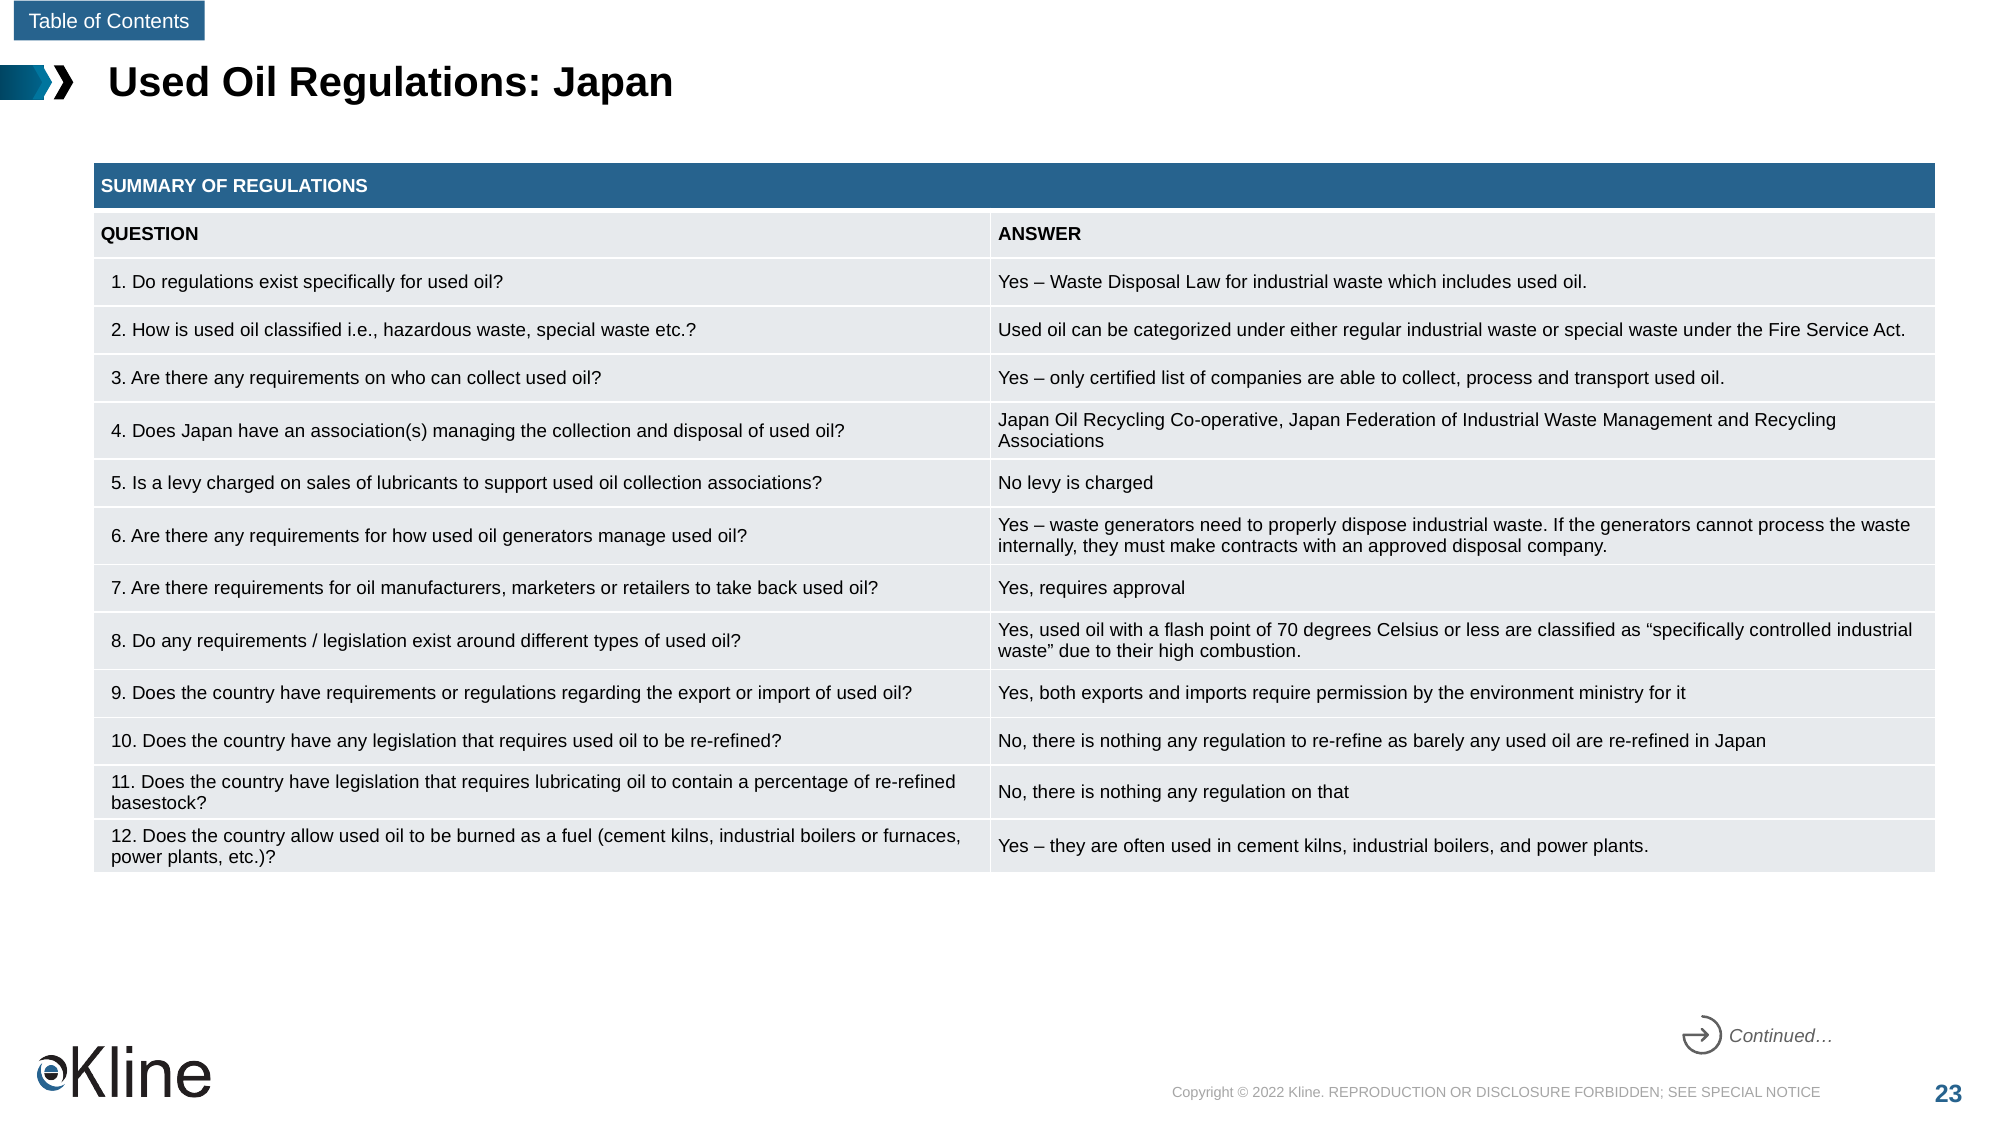

# Used Oil Regulations: Japan
| SUMMARY OF REGULATIONS |  |
| --- | --- |
| QUESTION | ANSWER |
| 1. Do regulations exist specifically for used oil? | Yes – Waste Disposal Law for industrial waste which includes used oil. |
| 2. How is used oil classified i.e., hazardous waste, special waste etc.? | Used oil can be categorized under either regular industrial waste or special waste under the Fire Service Act. |
| 3. Are there any requirements on who can collect used oil? | Yes – only certified list of companies are able to collect, process and transport used oil. |
| 4. Does Japan have an association(s) managing the collection and disposal of used oil? | Japan Oil Recycling Co-operative, Japan Federation of Industrial Waste Management and Recycling Associations |
| 5. Is a levy charged on sales of lubricants to support used oil collection associations? | No levy is charged |
| 6. Are there any requirements for how used oil generators manage used oil? | Yes – waste generators need to properly dispose industrial waste. If the generators cannot process the waste internally, they must make contracts with an approved disposal company. |
| 7. Are there requirements for oil manufacturers, marketers or retailers to take back used oil? | Yes, requires approval |
| 8. Do any requirements / legislation exist around different types of used oil? | Yes, used oil with a flash point of 70 degrees Celsius or less are classified as “specifically controlled industrial waste” due to their high combustion. |
| 9. Does the country have requirements or regulations regarding the export or import of used oil? | Yes, both exports and imports require permission by the environment ministry for it |
| 10. Does the country have any legislation that requires used oil to be re-refined? | No, there is nothing any regulation to re-refine as barely any used oil are re-refined in Japan |
| 11. Does the country have legislation that requires lubricating oil to contain a percentage of re-refined basestock? | No, there is nothing any regulation on that |
| 12. Does the country allow used oil to be burned as a fuel (cement kilns, industrial boilers or furnaces, power plants, etc.)? | Yes – they are often used in cement kilns, industrial boilers, and power plants. |

Continued…